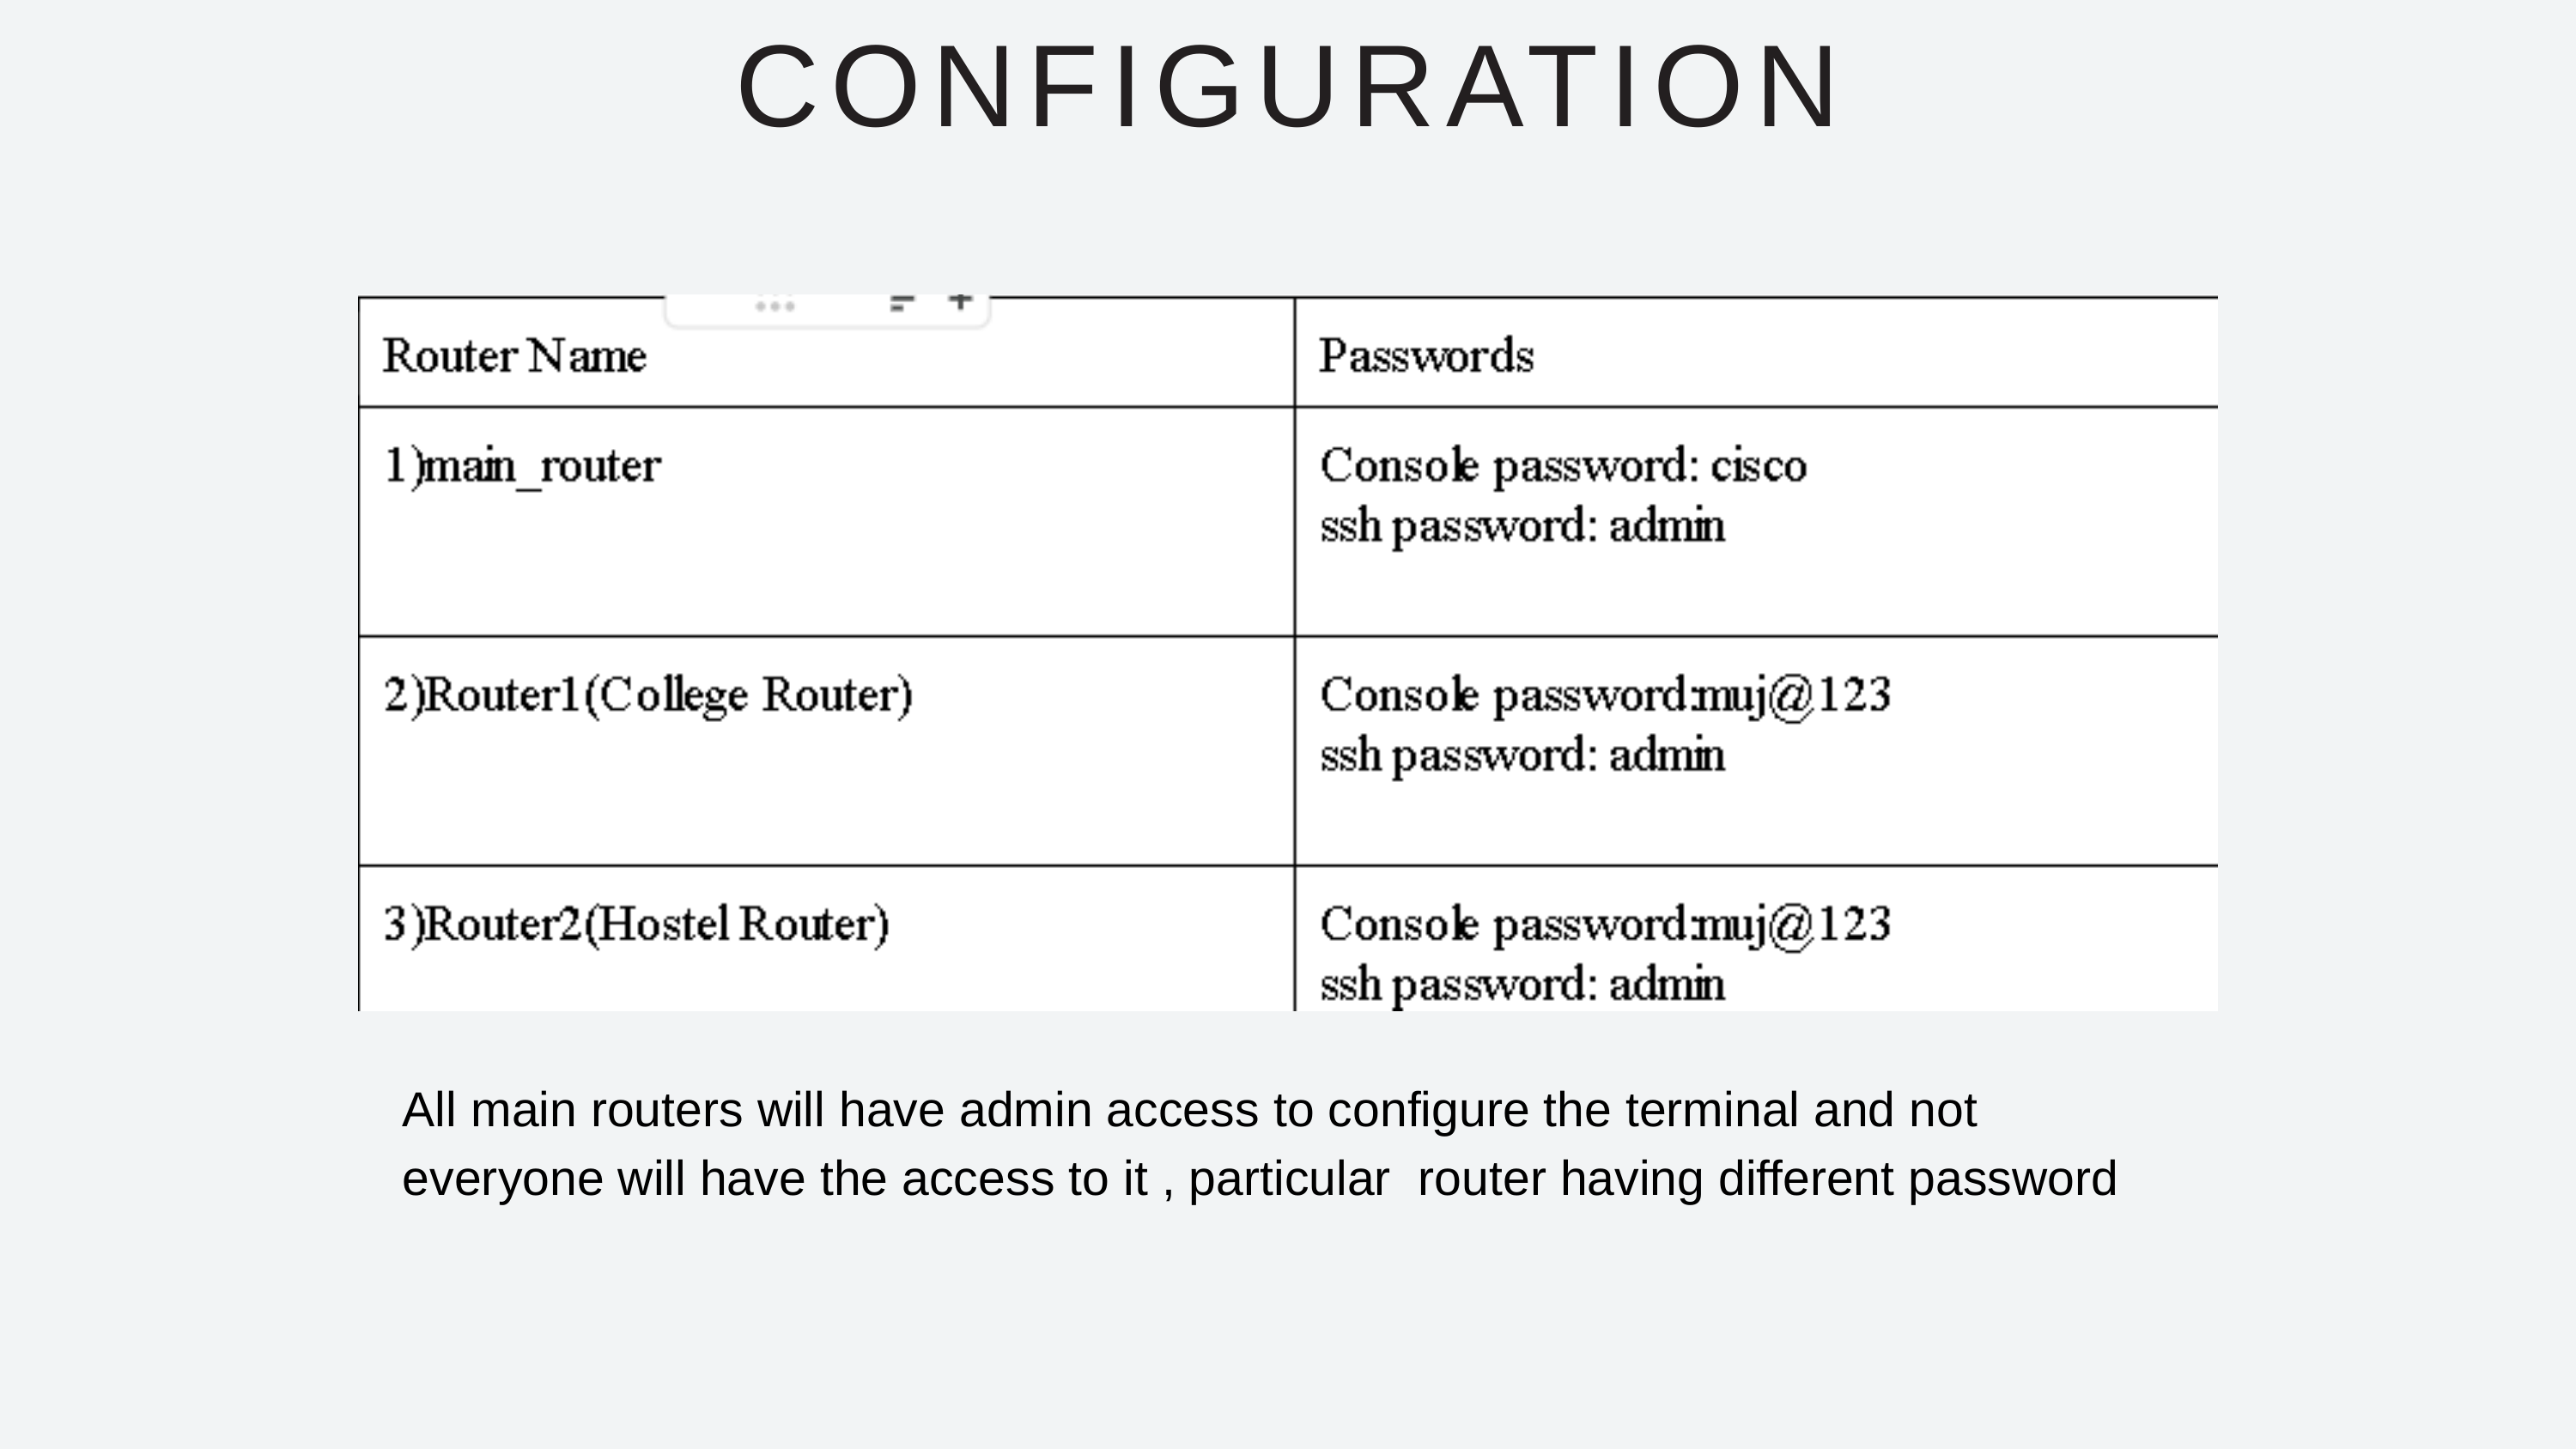

CONFIGURATION

All main routers will have admin access to configure the terminal and not everyone will have the access to it , particular  router having different password